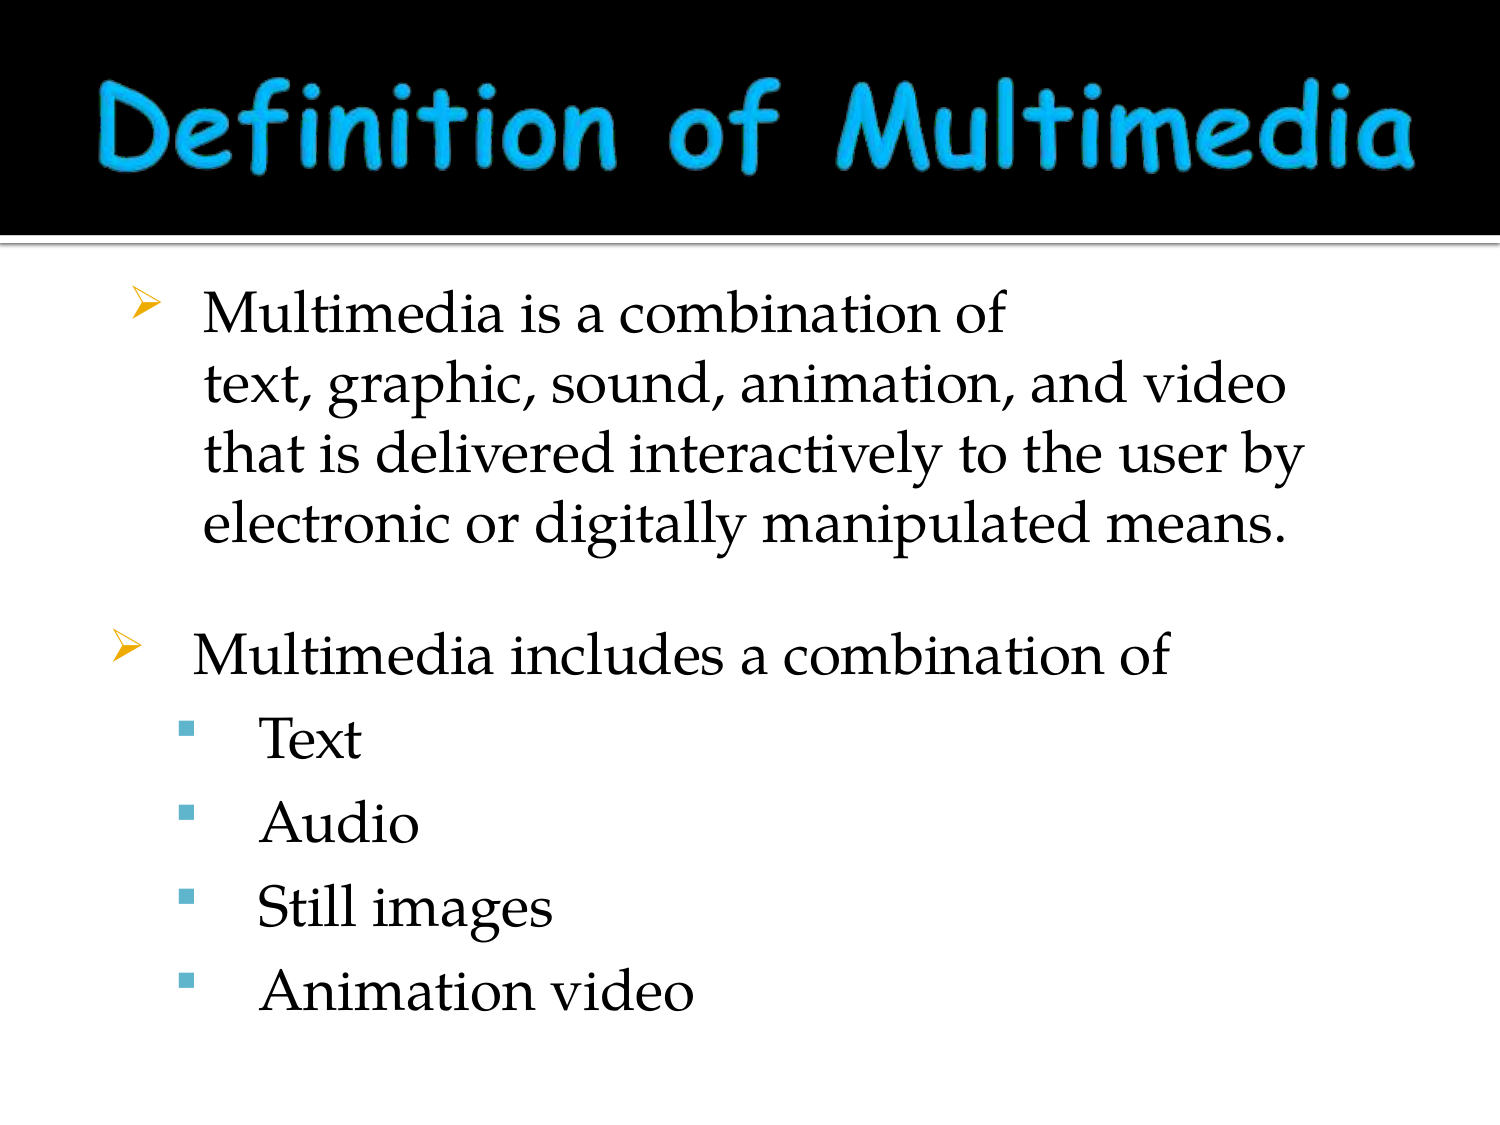

Multimedia is a combination of
text, graphic, sound, animation, and video  that is delivered interactively to the user by  electronic or digitally manipulated means.

Multimedia includes a combination of
Text
Audio
Still images
Animation video